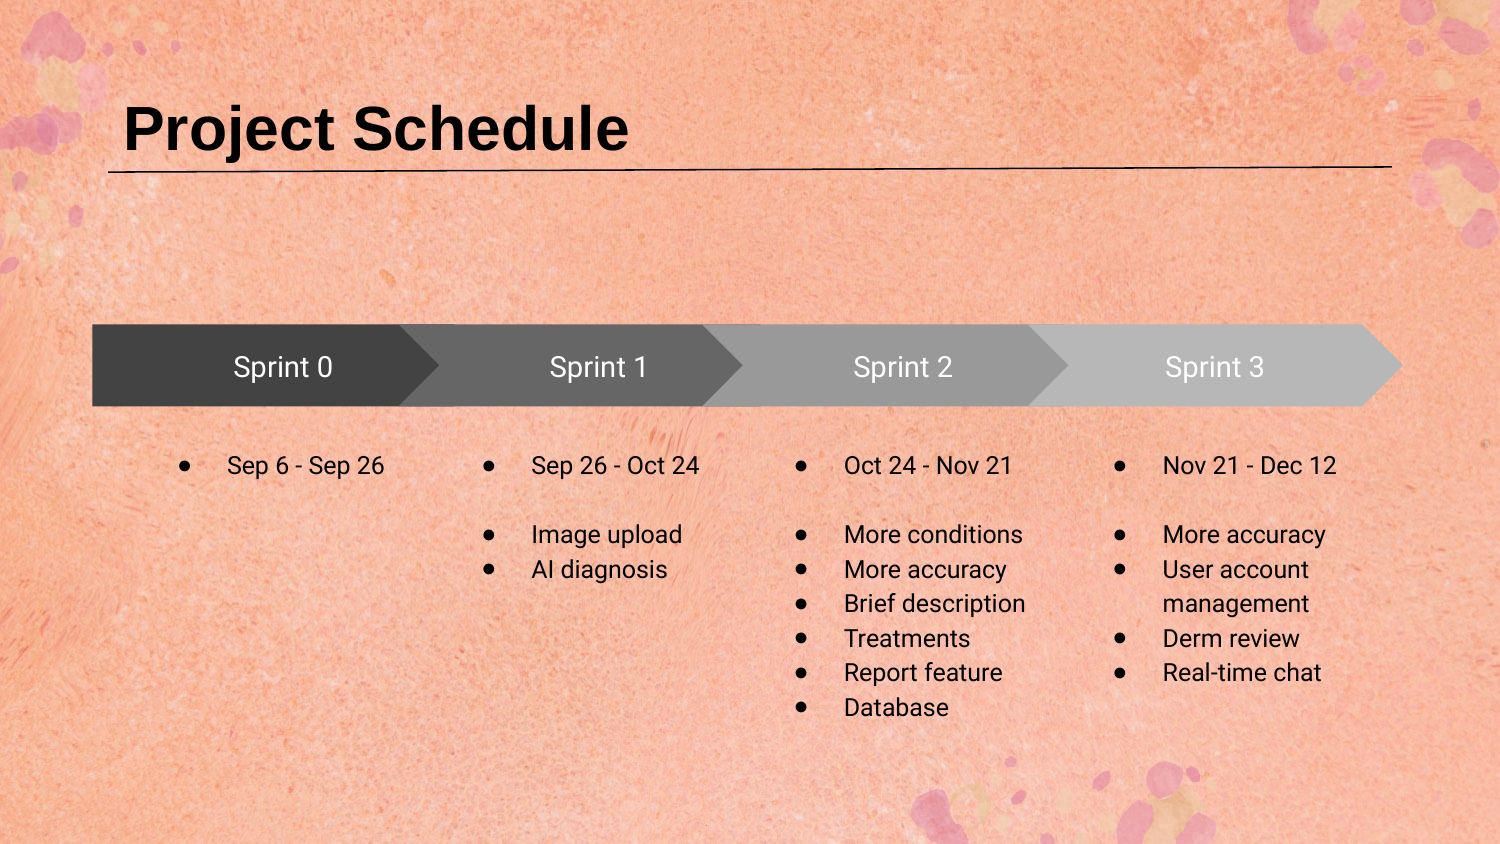

# Project Schedule
Sprint 3
Nov 21 - Dec 12

More accuracy
User account management
Derm review
Real-time chat

Sprint 1
Sep 26 - Oct 24

Image upload
AI diagnosis

Sprint 2
Oct 24 - Nov 21

More conditions
More accuracy
Brief description
Treatments
Report feature
Database

Sprint 0
Sep 6 - Sep 26